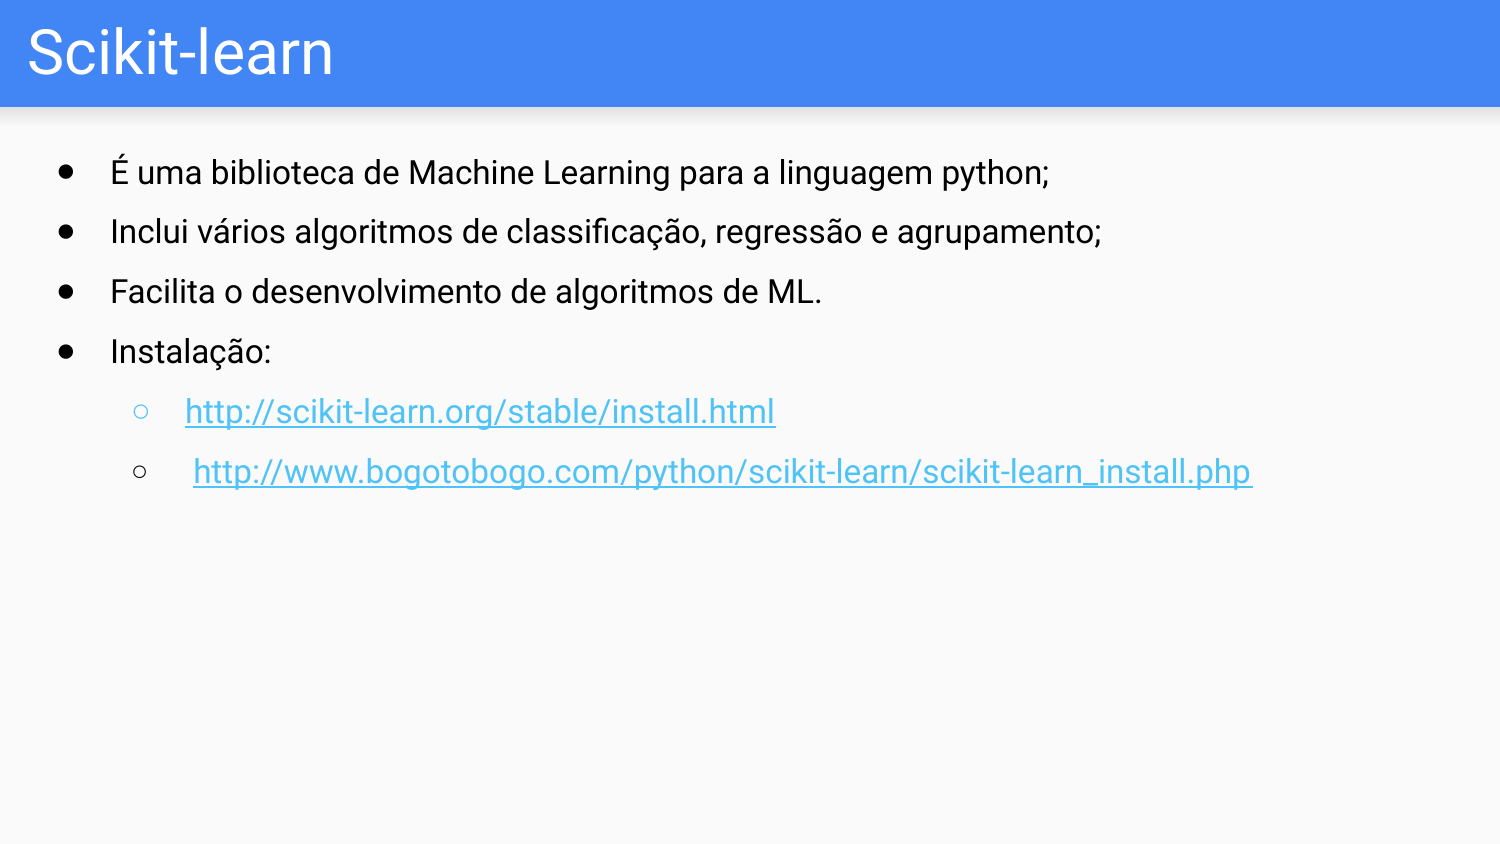

# Scikit-learn
É uma biblioteca de Machine Learning para a linguagem python;
Inclui vários algoritmos de classificação, regressão e agrupamento;
Facilita o desenvolvimento de algoritmos de ML.
Instalação:
http://scikit-learn.org/stable/install.html
 http://www.bogotobogo.com/python/scikit-learn/scikit-learn_install.php